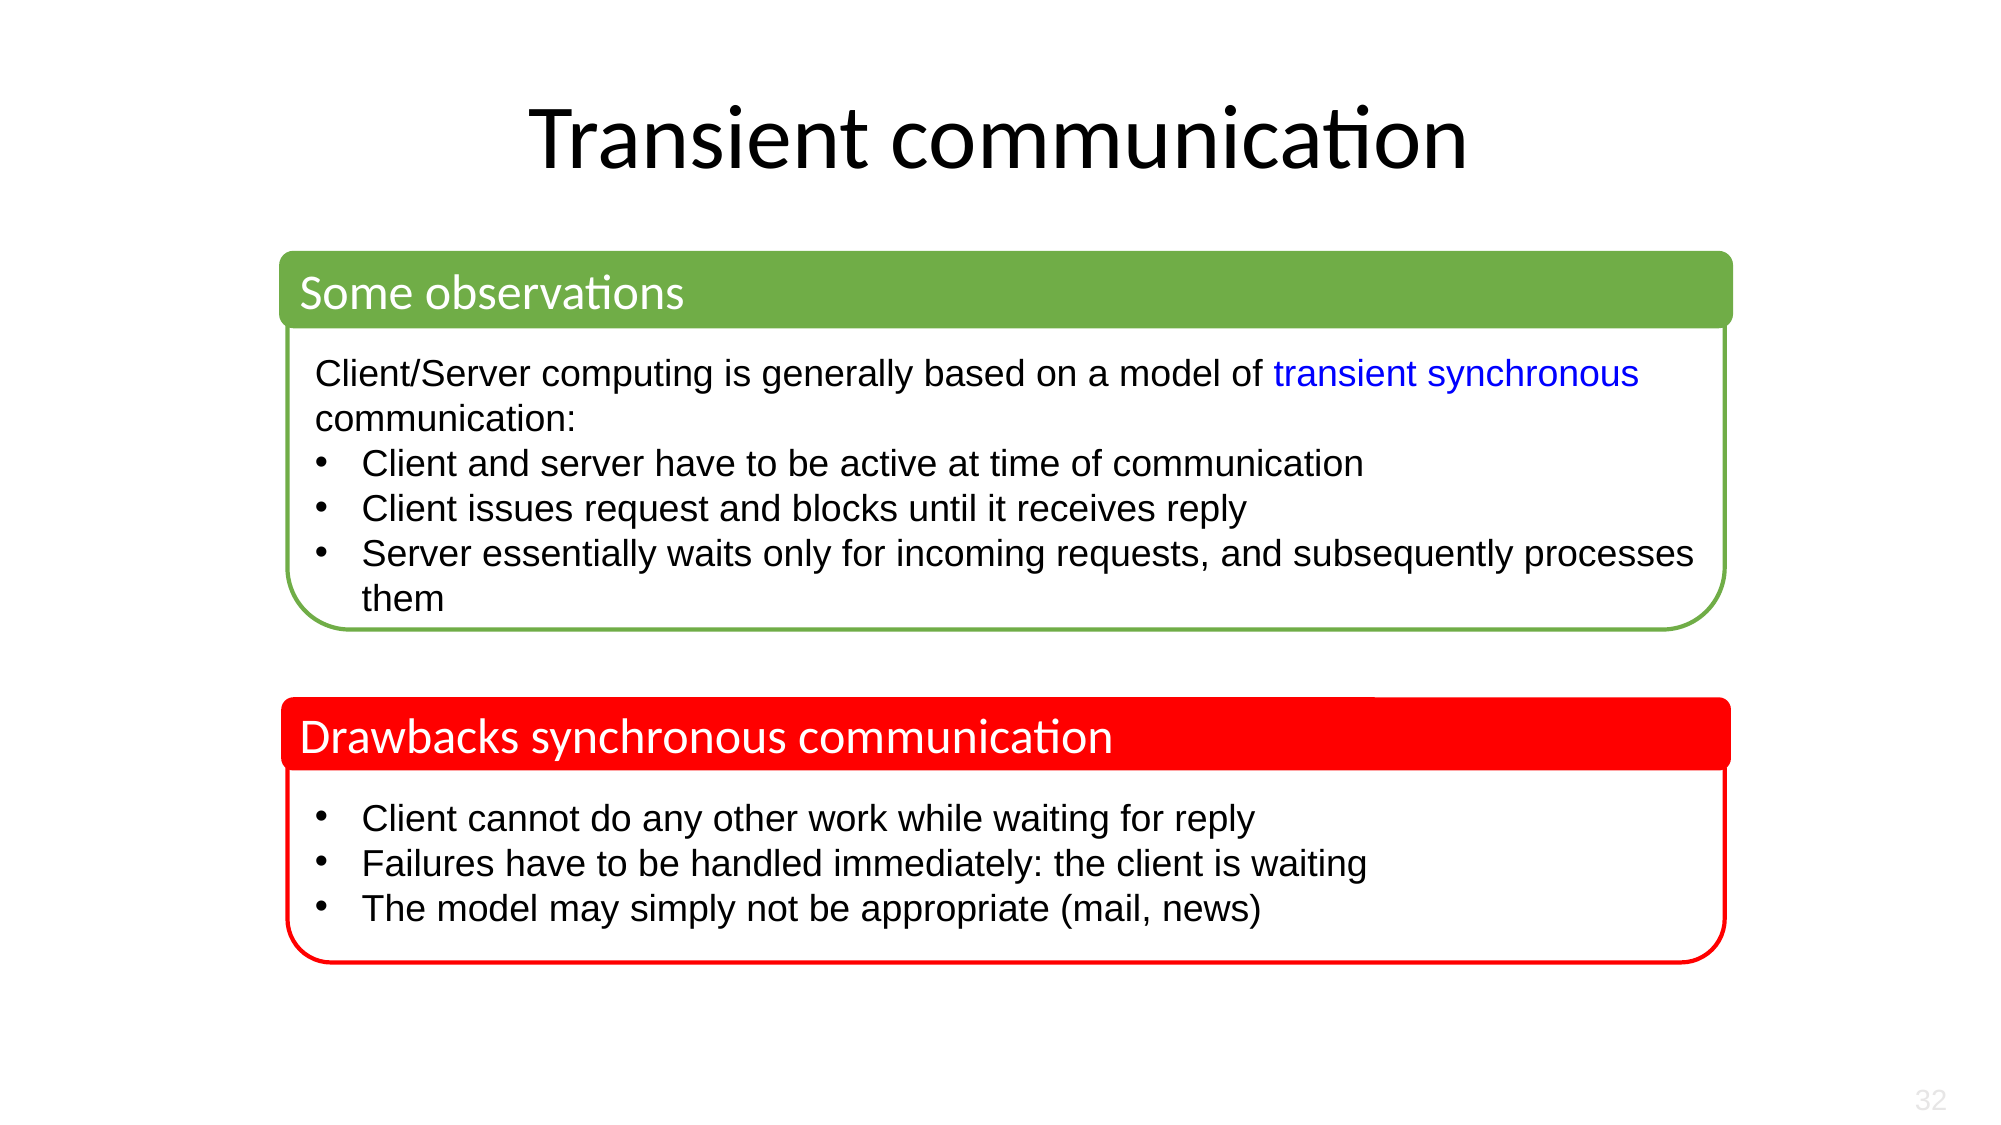

# Transient communication
Some observations

Client/Server computing is generally based on a model of transient synchronous communication:
Client and server have to be active at time of communication
Client issues request and blocks until it receives reply
Server essentially waits only for incoming requests, and subsequently processes them
Drawbacks synchronous communication

Client cannot do any other work while waiting for reply
Failures have to be handled immediately: the client is waiting
The model may simply not be appropriate (mail, news)
32